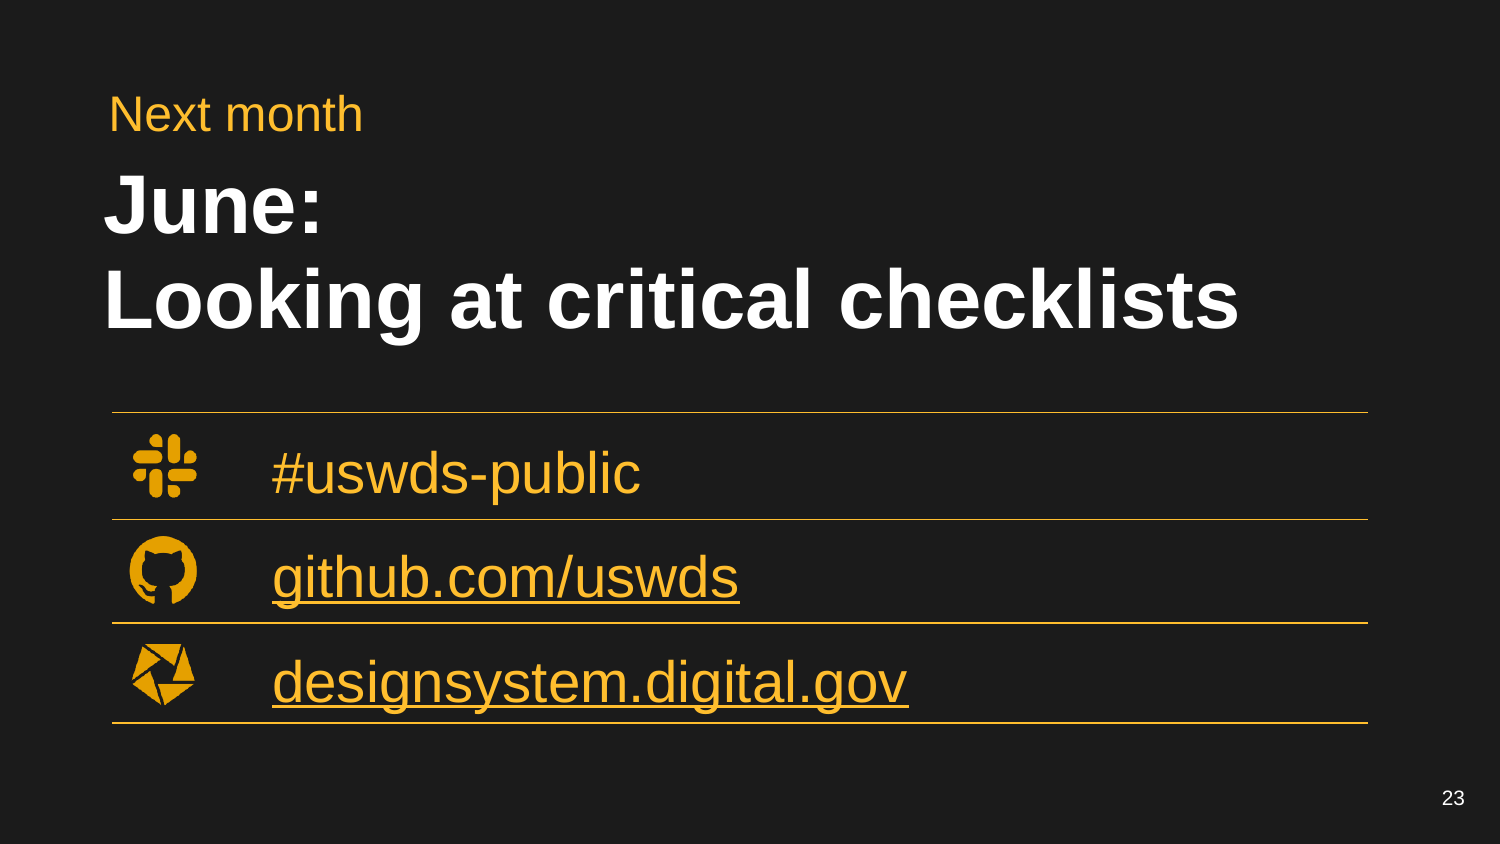

# Next month
June:
Looking at critical checklists
#uswds-public
github.com/uswds
designsystem.digital.gov
23